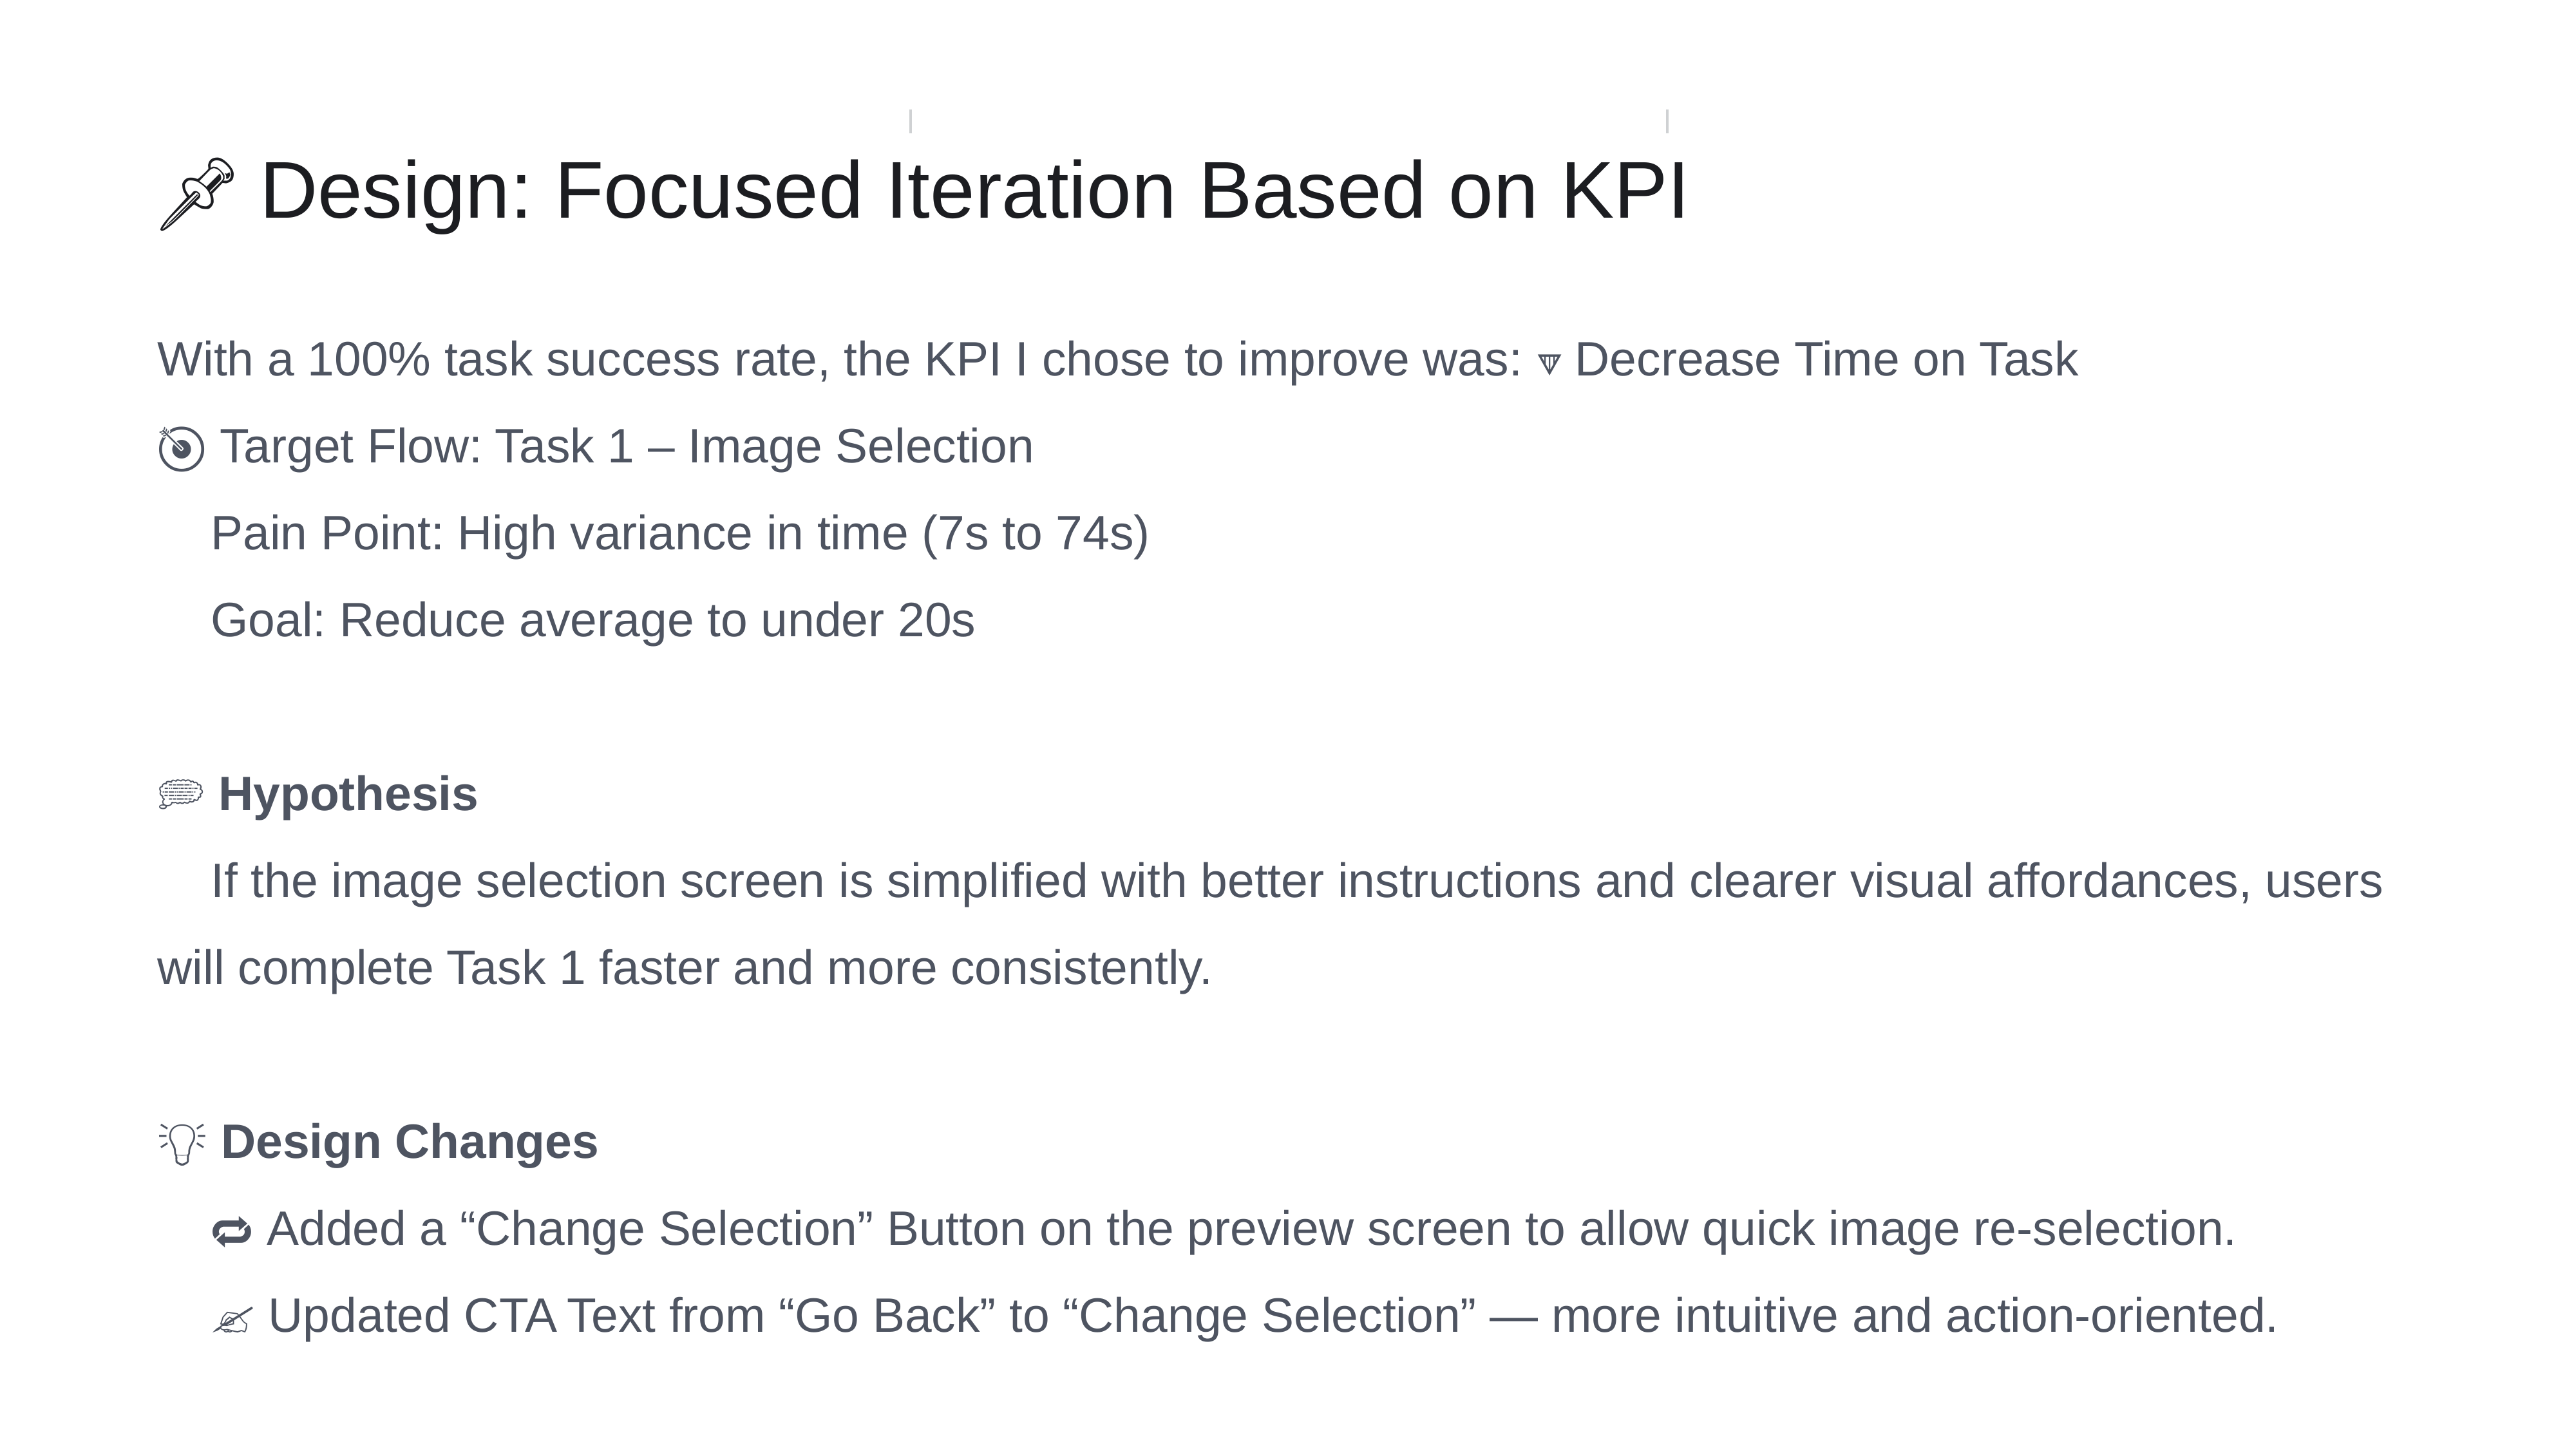

# 📌 Design: Focused Iteration Based on KPI
With a 100% task success rate, the KPI I chose to improve was: 🔽 Decrease Time on Task
🎯 Target Flow: Task 1 – Image Selection
    Pain Point: High variance in time (7s to 74s)
    Goal: Reduce average to under 20s

💭 Hypothesis
    If the image selection screen is simplified with better instructions and clearer visual affordances, users will complete Task 1 faster and more consistently.

💡 Design Changes
    🔁 Added a “Change Selection” Button on the preview screen to allow quick image re-selection.
    ✍️ Updated CTA Text from “Go Back” to “Change Selection” — more intuitive and action-oriented.